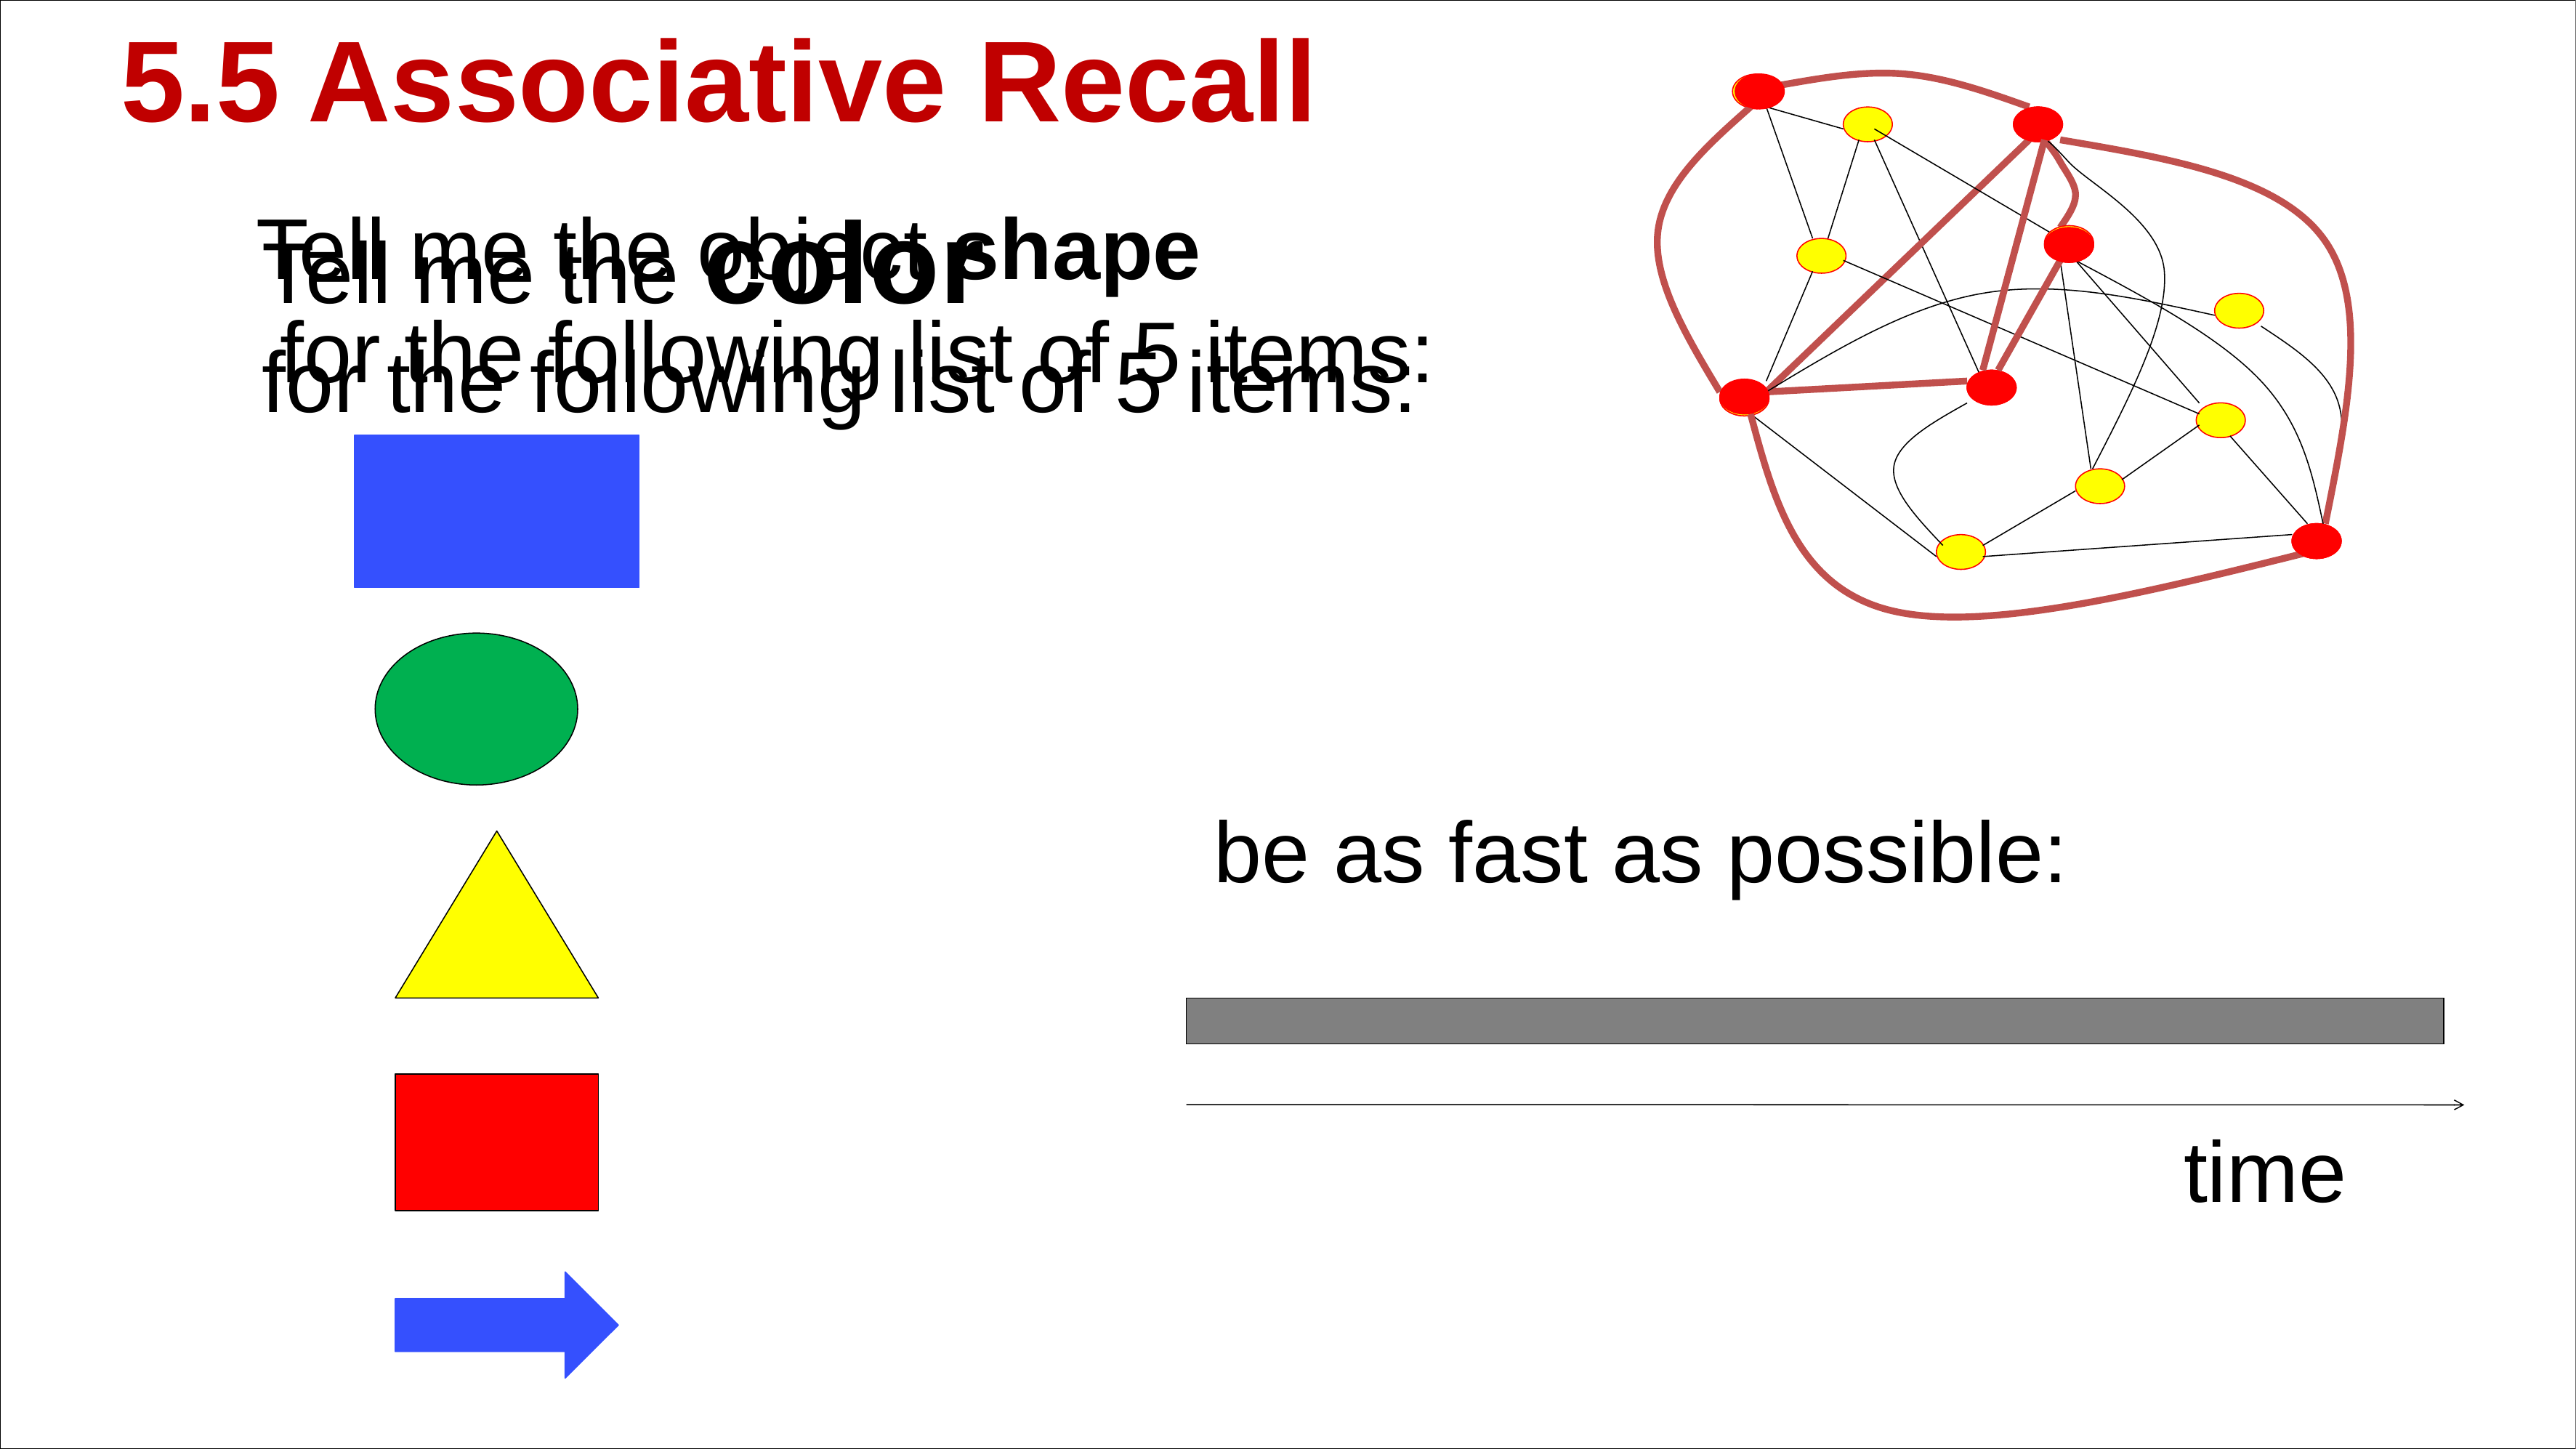

5.5 Associative Recall

Tell me the color
for the following list of 5 items:
Tell me the object shape
 for the following list of 5 items:

be as fast as possible:

time